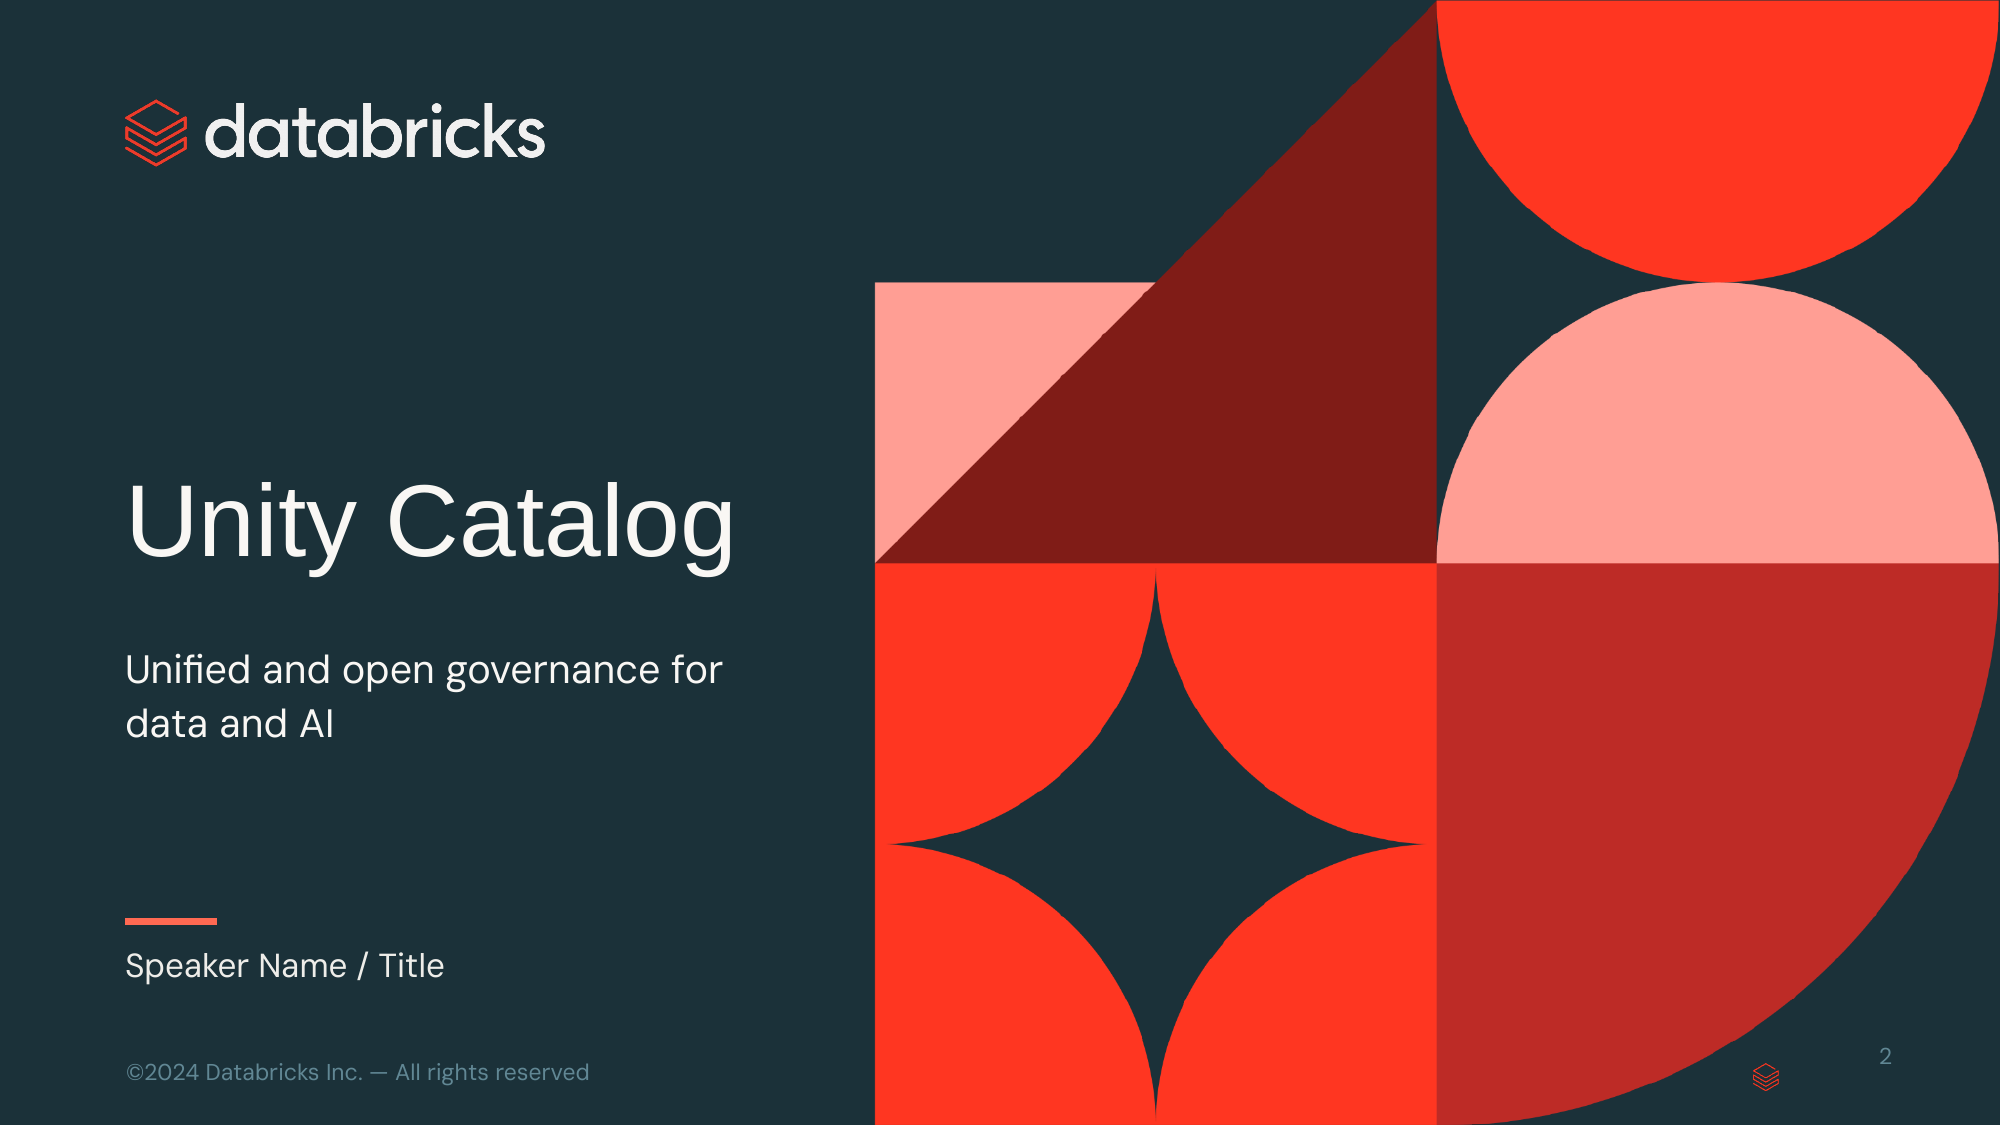

# Unity Catalog
Unified and open governance for data and AI
Speaker Name / Title
2